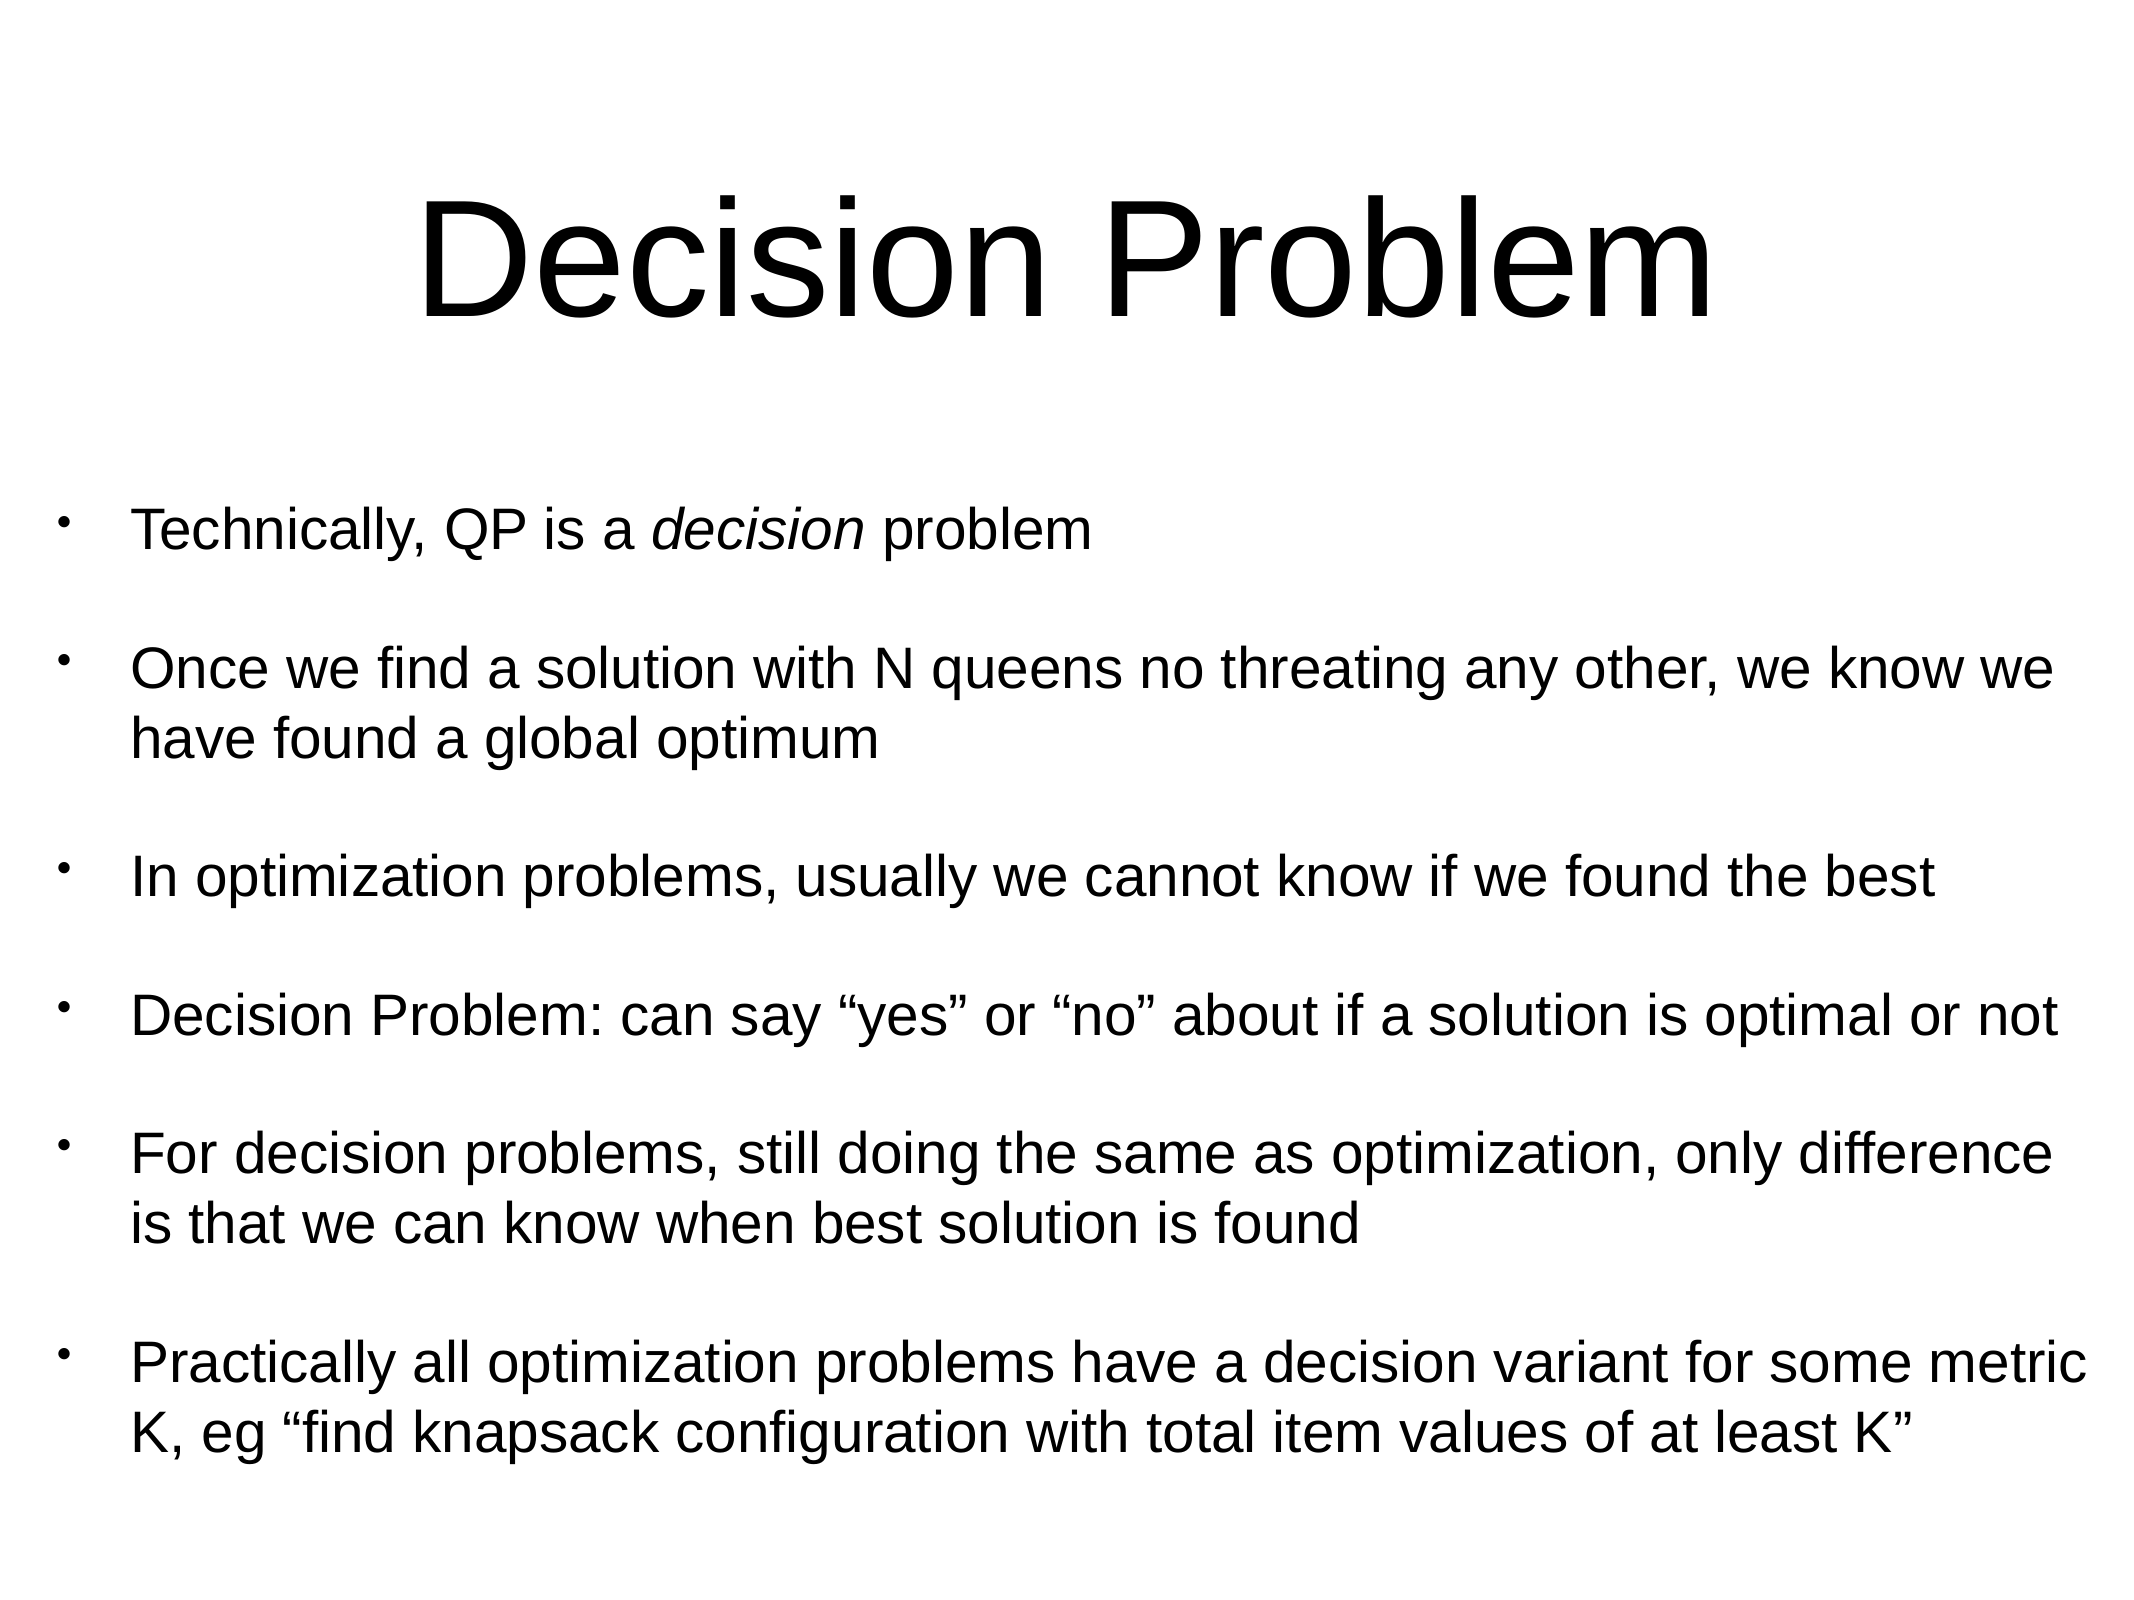

# Decision Problem
Technically, QP is a decision problem
Once we find a solution with N queens no threating any other, we know we have found a global optimum
In optimization problems, usually we cannot know if we found the best
Decision Problem: can say “yes” or “no” about if a solution is optimal or not
For decision problems, still doing the same as optimization, only difference is that we can know when best solution is found
Practically all optimization problems have a decision variant for some metric K, eg “find knapsack configuration with total item values of at least K”